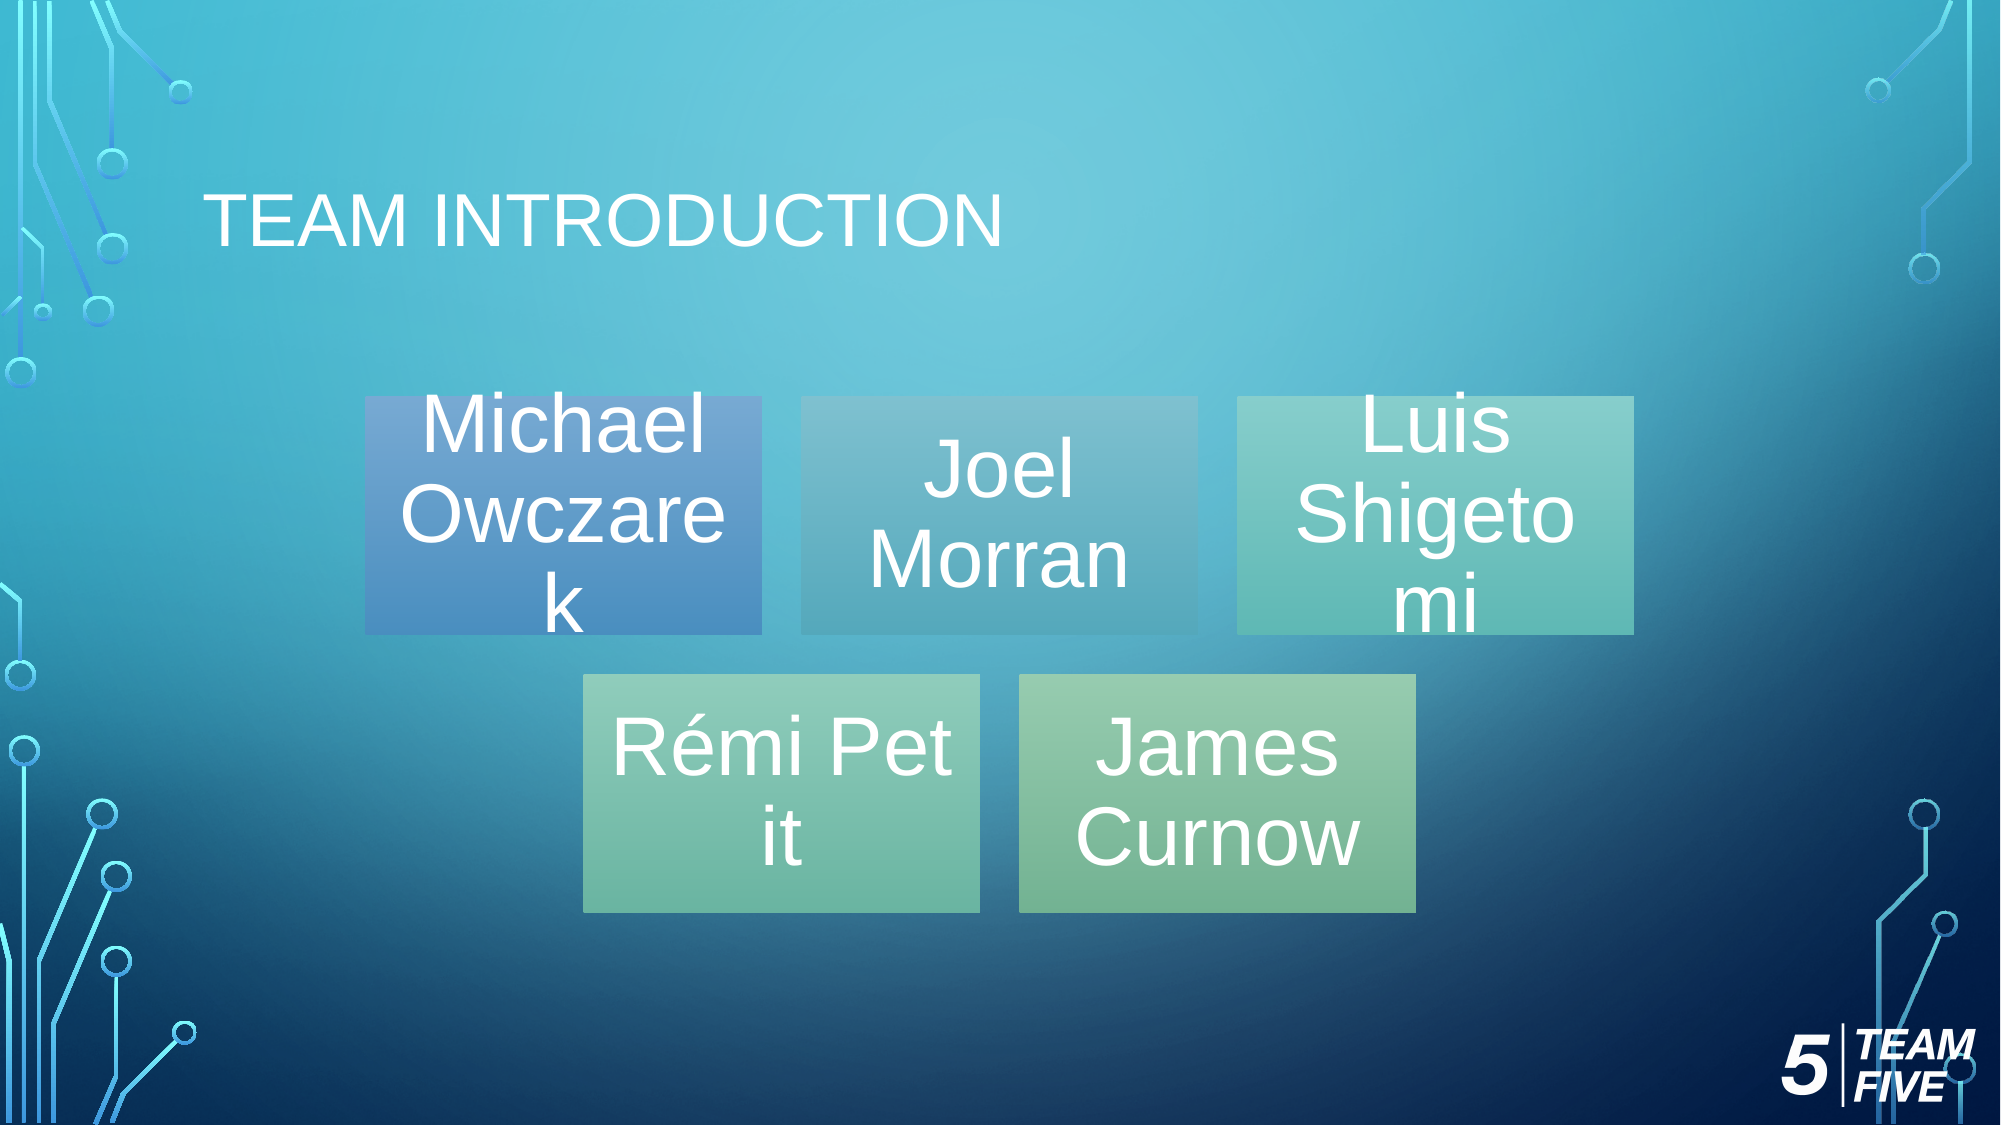

# Team Introduction
Michael Owczarek
Joel Morran
Luis Shigetomi
Rémi Petit
James Curnow